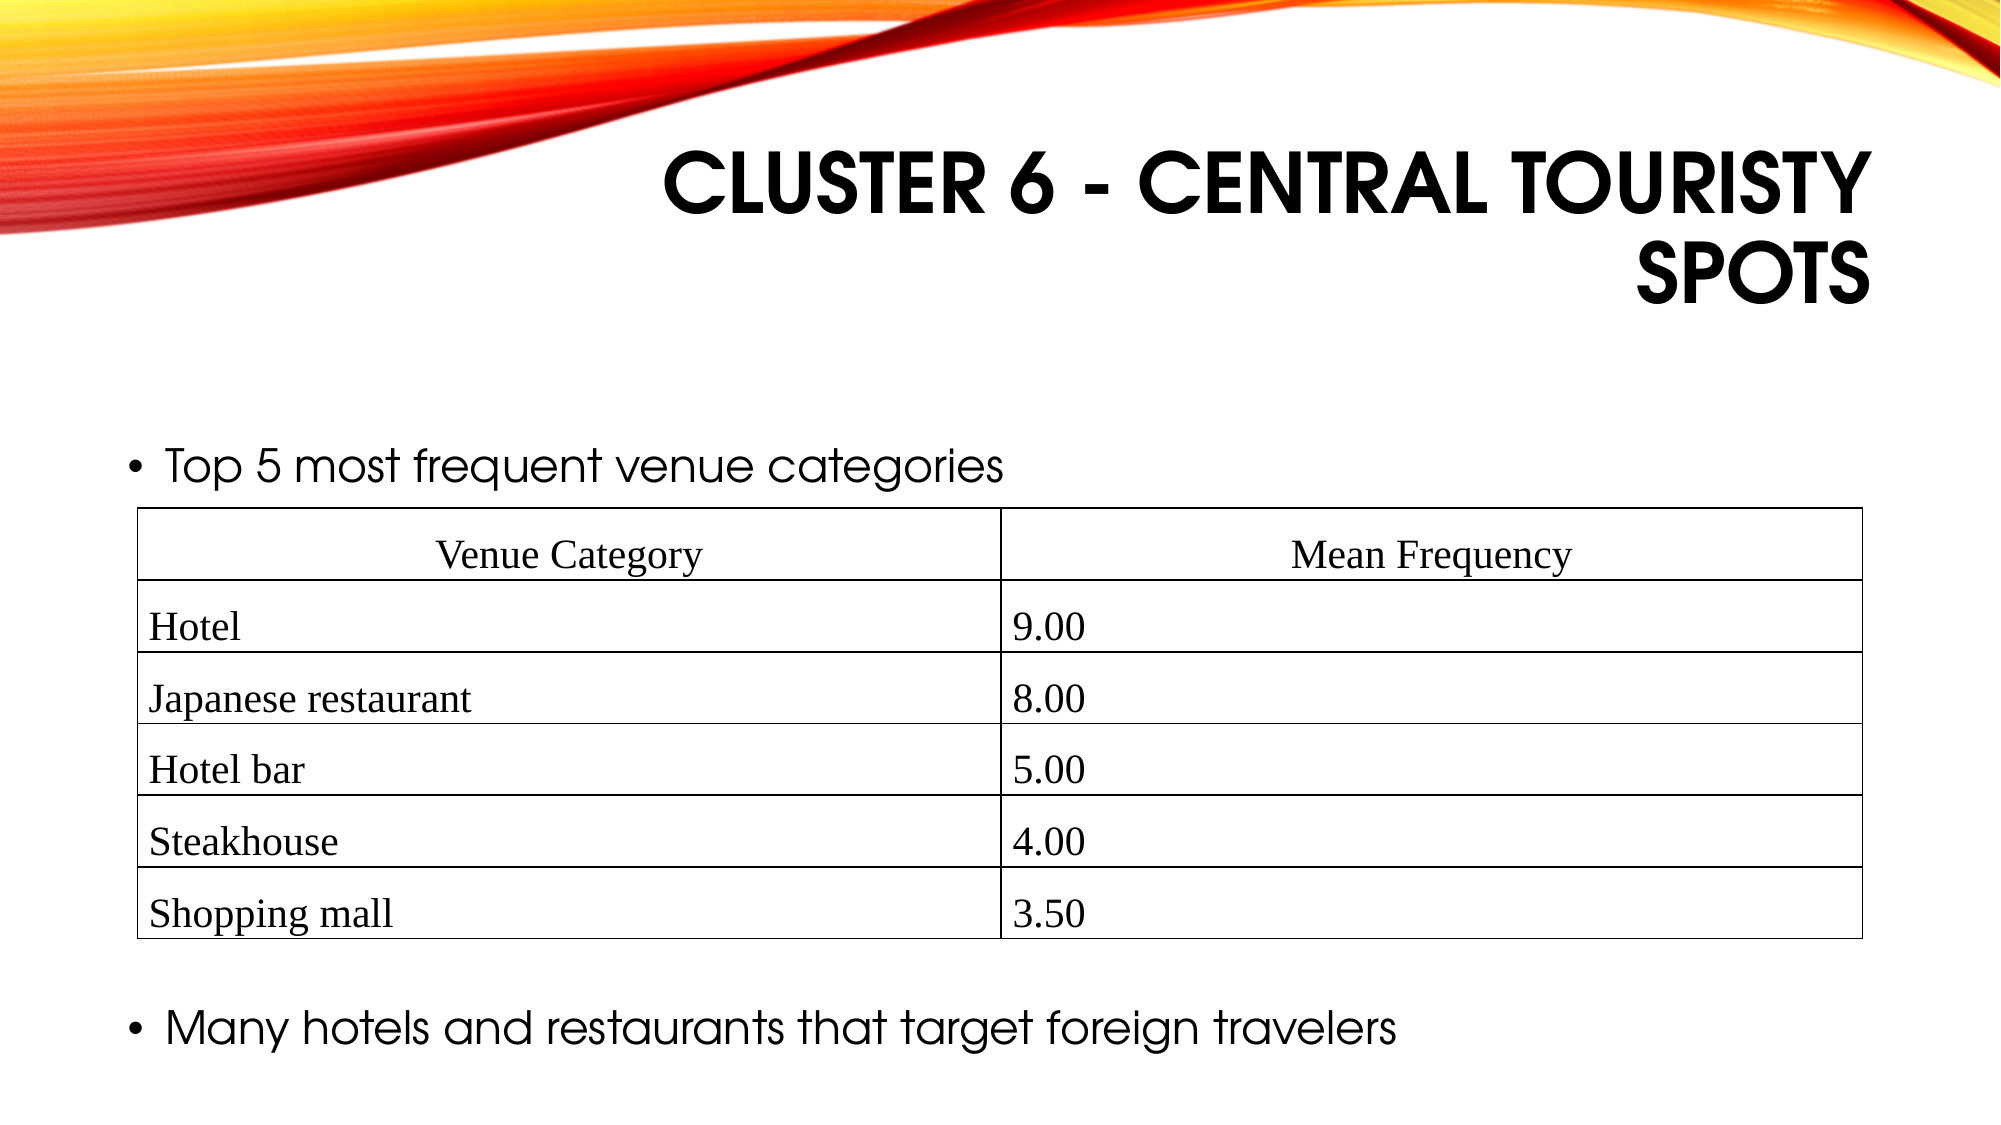

# Cluster 6 - Central Touristy Spots

Top 5 most frequent venue categories

Many hotels and restaurants that target foreign travelers

| Venue Category | Mean Frequency |
| --- | --- |
| Hotel | 9.00 |
| Japanese restaurant | 8.00 |
| Hotel bar | 5.00 |
| Steakhouse | 4.00 |
| Shopping mall | 3.50 |